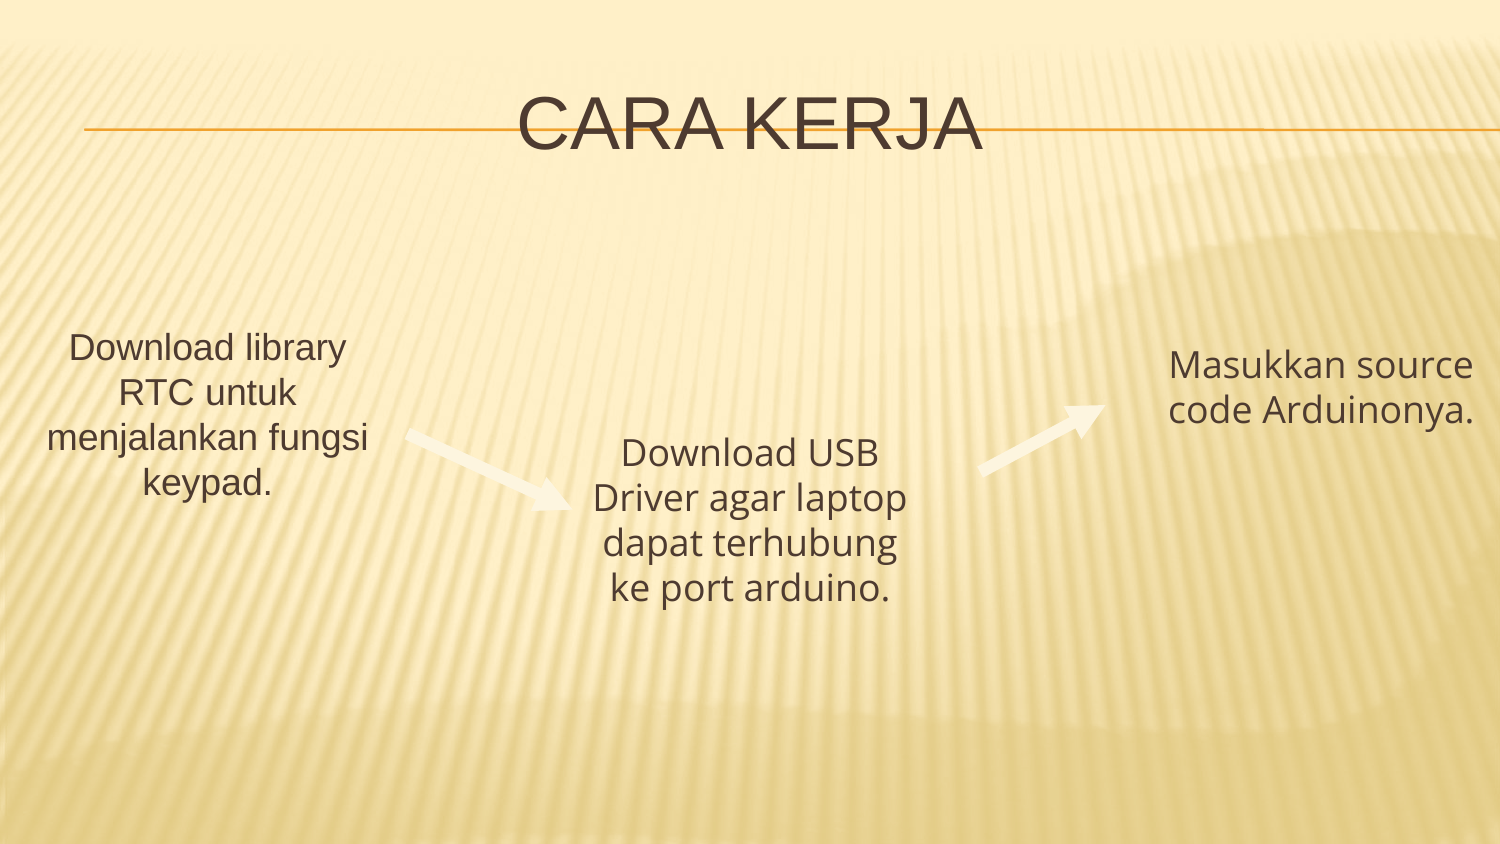

# Cara Kerja
Download library RTC untuk menjalankan fungsi keypad.
Masukkan source code Arduinonya.
Download USB Driver agar laptop dapat terhubung ke port arduino.